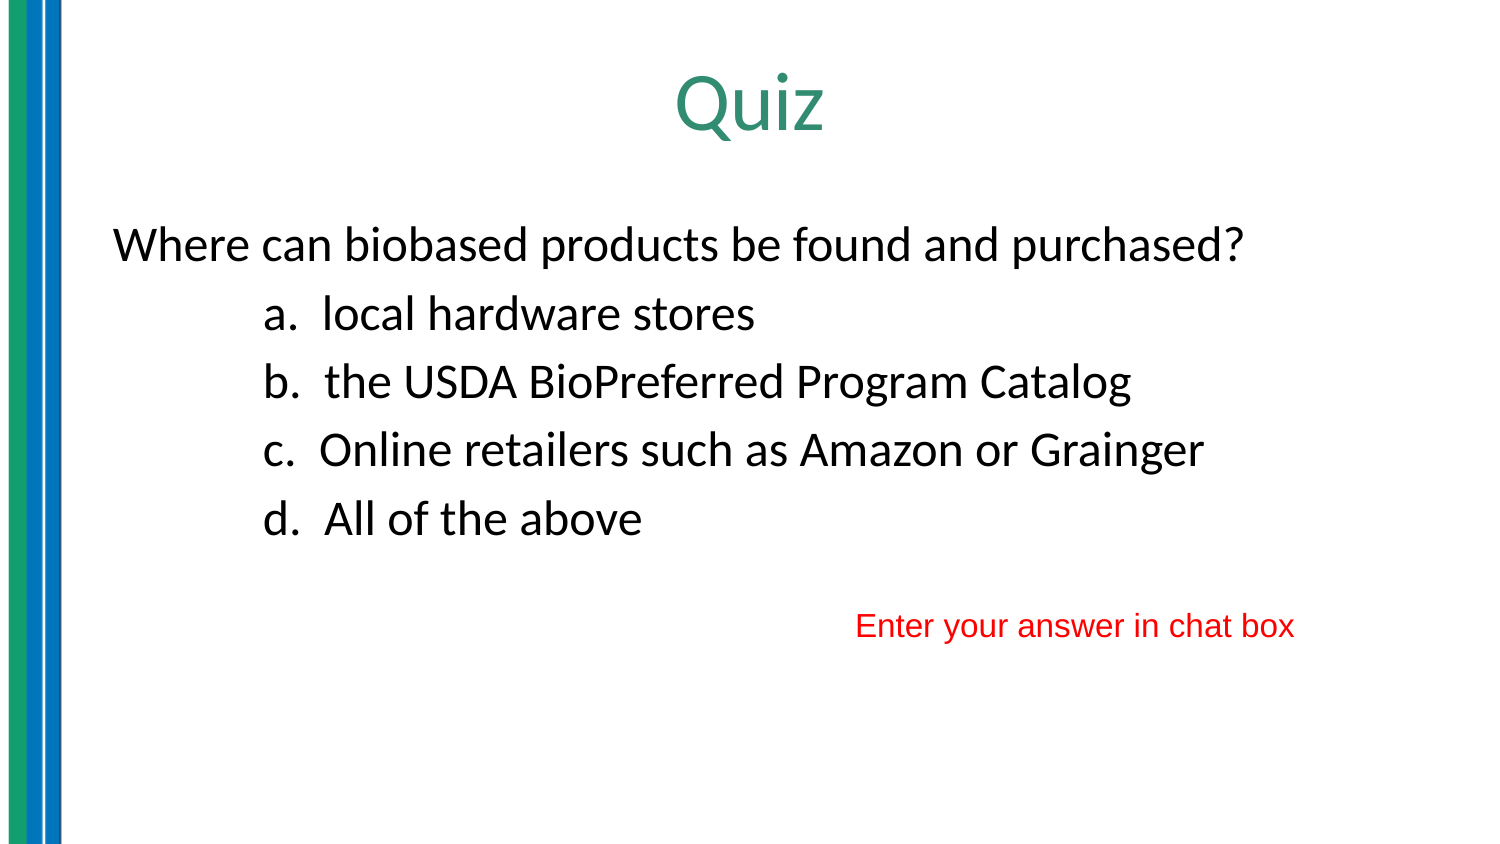

# Quiz
Where can biobased products be found and purchased?
	a.  local hardware stores
	b.  the USDA BioPreferred Program Catalog
	c.  Online retailers such as Amazon or Grainger
	d.  All of the above

Enter your answer in chat box